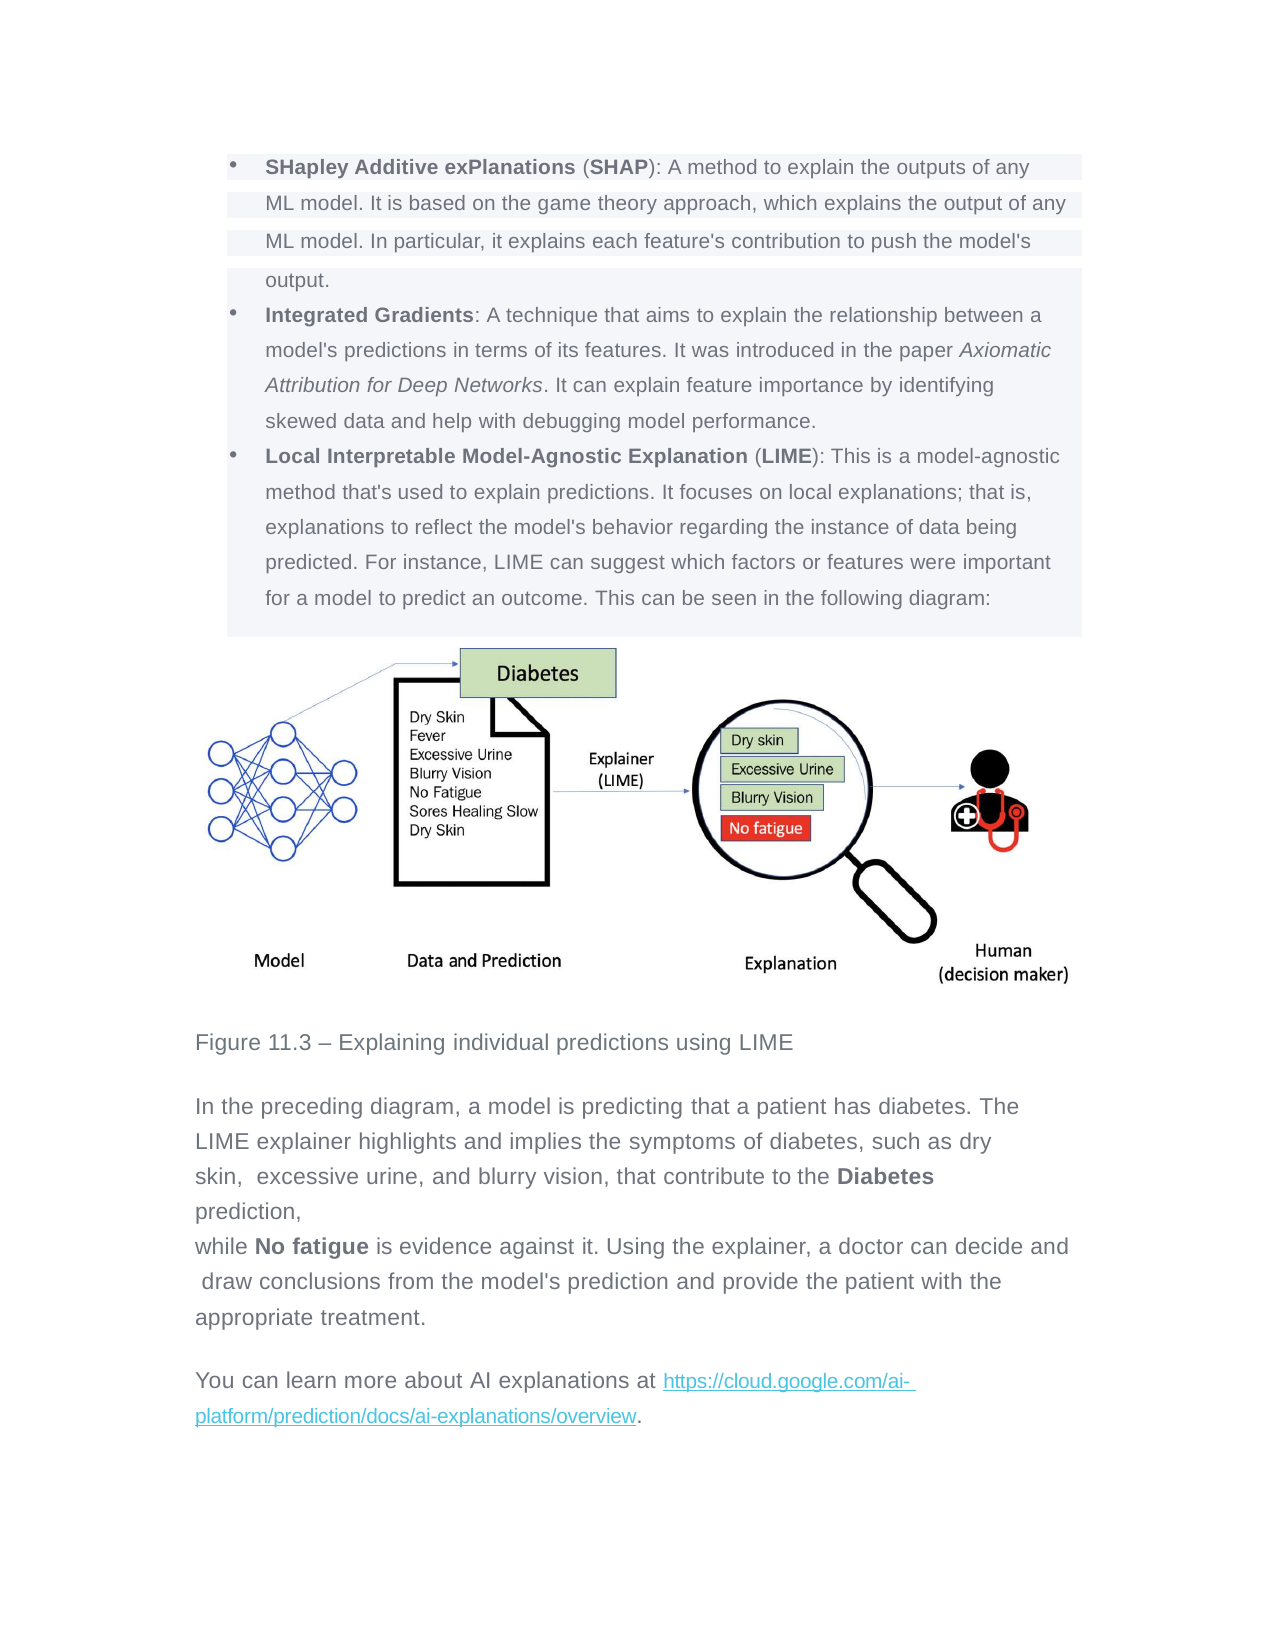

| SHapley Additive exPlanations (SHAP): A method to explain the outputs of any |
| --- |
| ML model. It is based on the game theory approach, which explains the output of any |
| ML model. In particular, it explains each feature's contribution to push the model's |
| output. Integrated Gradients: A technique that aims to explain the relationship between a model's predictions in terms of its features. It was introduced in the paper Axiomatic Attribution for Deep Networks. It can explain feature importance by identifying skewed data and help with debugging model performance. Local Interpretable Model-Agnostic Explanation (LIME): This is a model-agnostic method that's used to explain predictions. It focuses on local explanations; that is, explanations to reflect the model's behavior regarding the instance of data being predicted. For instance, LIME can suggest which factors or features were important for a model to predict an outcome. This can be seen in the following diagram: |

Figure 11.3 – Explaining individual predictions using LIME

In the preceding diagram, a model is predicting that a patient has diabetes. The  LIME explainer highlights and implies the symptoms of diabetes, such as dry skin,  excessive urine, and blurry vision, that contribute to the Diabetes prediction,
while No fatigue is evidence against it. Using the explainer, a doctor can decide and  draw conclusions from the model's prediction and provide the patient with the  appropriate treatment.

You can learn more about AI explanations at https://cloud.google.com/ai-  platform/prediction/docs/ai-explanations/overview.